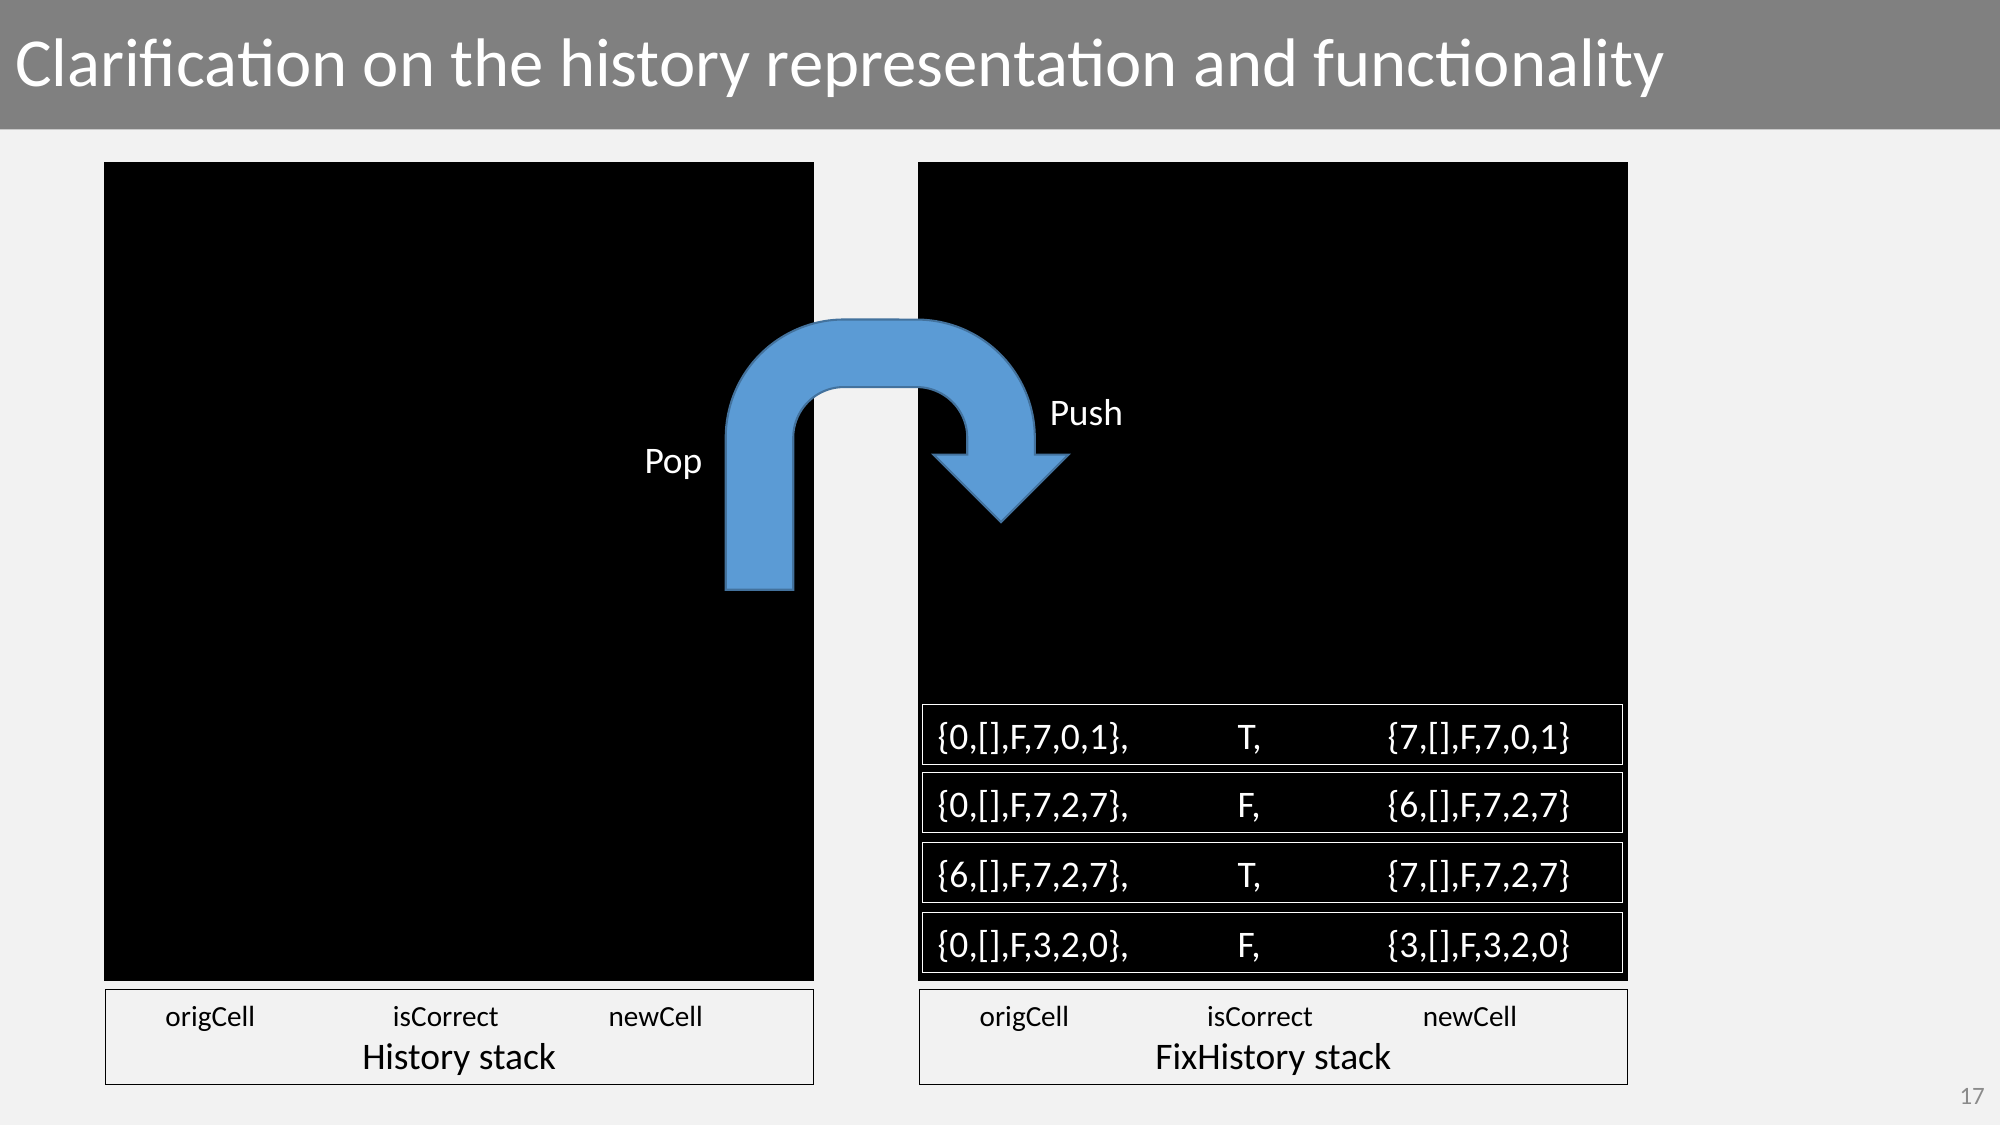

# Clarification on the history representation and functionality

Push
Pop
{0,[],F,7,0,1},	T,	{7,[],F,7,0,1}
{0,[],F,7,2,7},	F,	{6,[],F,7,2,7}
{6,[],F,7,2,7},	T,	{7,[],F,7,2,7}
{0,[],F,3,2,0},	F,	{3,[],F,3,2,0}
       origCell	                   isCorrect	      newCell
History stack
       origCell	                   isCorrect	      newCell
FixHistory stack
17